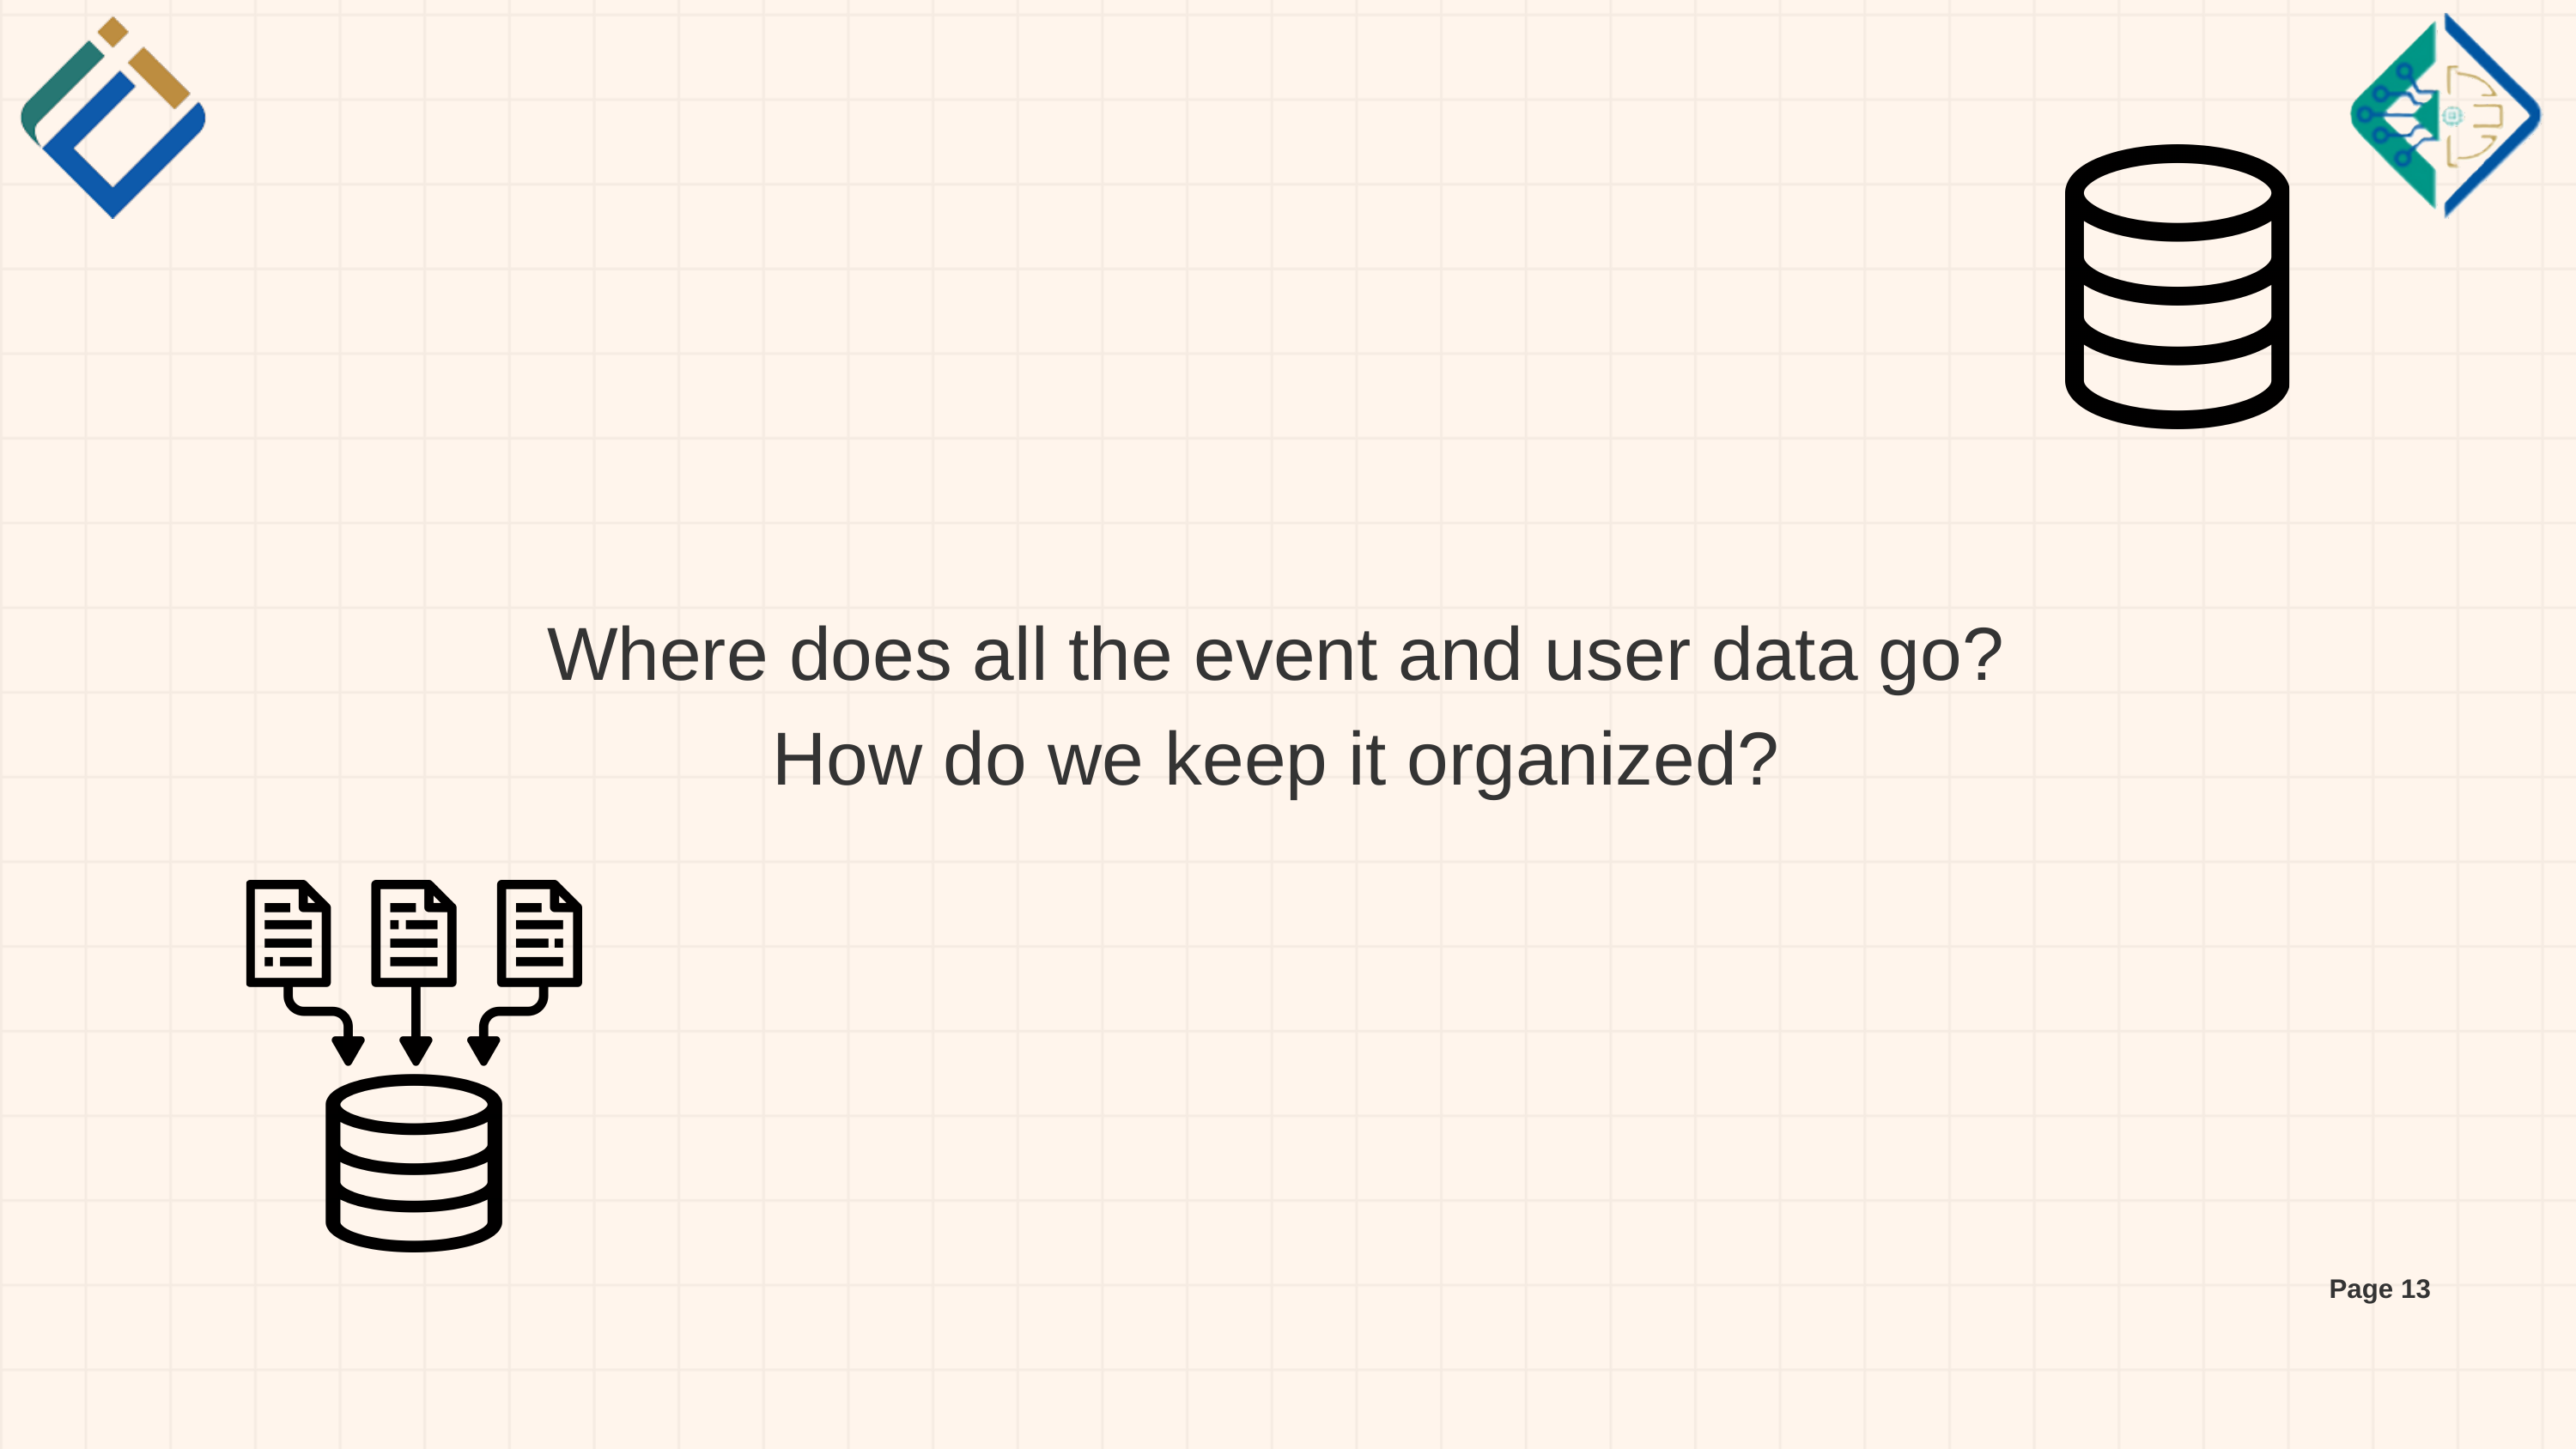

Where does all the event and user data go?
How do we keep it organized?

Page 13